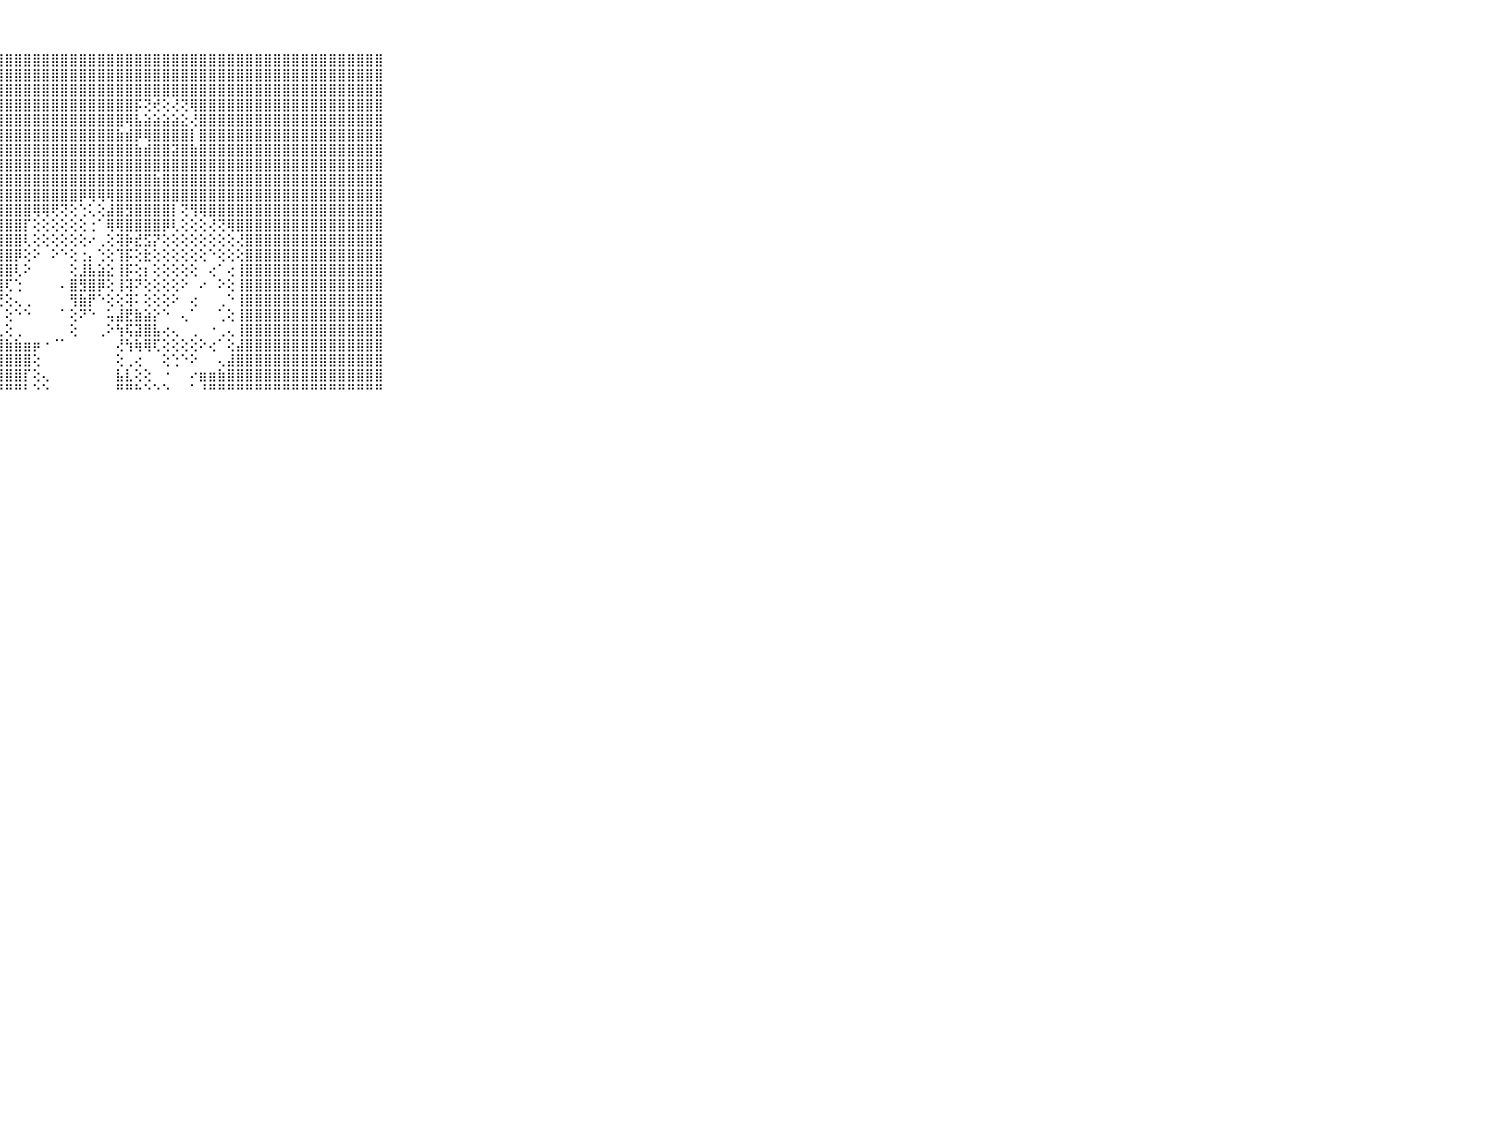

⠀⠀⠀⠀⠀⠀⠀⠀⠀⠀⠀⣿⣿⣿⣿⣿⣿⣿⣿⣿⣿⣿⣿⣿⣿⣿⣿⣿⣿⣿⣿⣿⣿⣿⣿⣿⣿⣿⣿⣿⣿⣿⣿⣿⣿⣿⣿⣿⣿⣿⣿⣿⣿⣿⣿⣿⣿⣿⣿⣿⣿⣿⣿⣿⣿⣿⣿⣿⣿⠀⠀⠀⠀⠀⠀⠀⠀⠀⠀⠀⠀
⠀⠀⠀⠀⠀⠀⠀⠀⠀⠀⠀⣿⣿⣿⣿⣿⣿⣿⣿⣿⣿⣿⣿⣿⣿⣿⣿⣿⣿⣿⣿⣿⣿⣿⣿⣿⣿⣿⣿⣿⣿⣿⣿⣿⣿⣿⣿⣿⣿⣿⣿⣿⣿⣿⣿⣿⣿⣿⣿⣿⣿⣿⣿⣿⣿⣿⣿⣿⣿⠀⠀⠀⠀⠀⠀⠀⠀⠀⠀⠀⠀
⠀⠀⠀⠀⠀⠀⠀⠀⠀⠀⠀⣿⣿⣿⣿⣿⣿⣿⣿⣿⣿⣿⣿⣿⣿⣿⣿⣿⣿⣿⣿⣿⣿⣿⣿⣿⣿⣿⣿⣿⣿⣿⣿⣿⣿⣿⣿⣿⣿⣿⣿⣿⣿⣿⣿⣿⣿⣿⣿⣿⣿⣿⣿⣿⣿⣿⣿⣿⣿⠀⠀⠀⠀⠀⠀⠀⠀⠀⠀⠀⠀
⠀⠀⠀⠀⠀⠀⠀⠀⠀⠀⠀⣿⣿⣿⣿⣿⣿⣿⣿⣿⣿⣿⣿⣿⣿⣿⣿⣿⣿⣿⣿⣿⣿⣿⣿⣿⣿⣿⣿⣿⣿⣿⡯⢝⢞⢕⢜⢝⢿⣿⣿⣿⣿⣿⣿⣿⣿⣿⣿⣿⣿⣿⣿⣿⣿⣿⣿⣿⣿⠀⠀⠀⠀⠀⠀⠀⠀⠀⠀⠀⠀
⠀⠀⠀⠀⠀⠀⠀⠀⠀⠀⠀⣿⣿⣿⣿⣿⣿⣿⣿⣿⣿⣿⣿⣿⣿⣿⣿⣿⣿⣿⣿⣿⣿⣿⣿⣿⣿⣿⣿⣿⣿⢿⣧⣵⣵⣵⣵⣕⢜⣿⣿⣿⣿⣿⣿⣿⣿⣿⣿⣿⣿⣿⣿⣿⣿⣿⣿⣿⣿⠀⠀⠀⠀⠀⠀⠀⠀⠀⠀⠀⠀
⠀⠀⠀⠀⠀⠀⠀⠀⠀⠀⠀⣿⣿⣿⣿⣿⣿⣿⣿⣿⣿⣿⣿⣿⣿⣿⣿⣿⣿⣿⣿⣿⣿⣿⣿⣿⣿⣿⣿⣿⣷⣾⡿⢿⣿⣿⣿⣿⡇⣿⣿⣿⣿⣿⣿⣿⣿⣿⣿⣿⣿⣿⣿⣿⣿⣿⣿⣿⣿⠀⠀⠀⠀⠀⠀⠀⠀⠀⠀⠀⠀
⠀⠀⠀⠀⠀⠀⠀⠀⠀⠀⠀⣿⣿⣿⣿⣿⣿⣿⣿⣿⣿⣿⣿⣿⣿⣿⣿⣿⣿⣿⣿⣿⣿⣿⣿⣿⣿⣿⣿⣿⣿⣿⣷⣾⣿⣿⣽⣿⣷⣿⣿⣿⣿⣿⣿⣿⣿⣿⣿⣿⣿⣿⣿⣿⣿⣿⣿⣿⣿⠀⠀⠀⠀⠀⠀⠀⠀⠀⠀⠀⠀
⠀⠀⠀⠀⠀⠀⠀⠀⠀⠀⠀⣿⣿⣿⣿⣿⣿⣿⣿⣿⣿⣿⣿⣿⣿⣿⣿⣿⣿⣿⣿⣿⣿⣿⣿⣿⣿⣿⣿⣿⣿⣿⣿⣿⣿⣿⣿⣿⣿⣿⣿⣿⣿⣿⣿⣿⣿⣿⣿⣿⣿⣿⣿⣿⣿⣿⣿⣿⣿⠀⠀⠀⠀⠀⠀⠀⠀⠀⠀⠀⠀
⠀⠀⠀⠀⠀⠀⠀⠀⠀⠀⠀⣿⣿⣿⣿⣿⣿⣿⣿⣿⣿⣿⣿⣿⣿⣿⣿⣿⣿⣿⣿⣿⣿⣿⣿⣿⣿⣿⣿⣿⣿⣿⣿⣿⣷⣿⣿⣿⣿⣿⣿⣿⣿⣿⣿⣿⣿⣿⣿⣿⣿⣿⣿⣿⣿⣿⣿⣿⣿⠀⠀⠀⠀⠀⠀⠀⠀⠀⠀⠀⠀
⠀⠀⠀⠀⠀⠀⠀⠀⠀⠀⠀⣿⣿⣿⣿⣿⣿⣿⣿⣿⣿⣿⣿⣿⣿⣿⣿⣿⣿⣿⣿⣿⣿⣿⣿⣿⡿⢿⢿⢿⣿⣿⣿⣿⣿⣿⣿⣿⣿⣿⣿⣿⣿⣿⣿⣿⣿⣿⣿⣿⣿⣿⣿⣿⣿⣿⣿⣿⣿⠀⠀⠀⠀⠀⠀⠀⠀⠀⠀⠀⠀
⠀⠀⠀⠀⠀⠀⠀⠀⠀⠀⠀⣿⣿⣿⣿⣿⣿⣿⣿⣿⣿⣿⣿⣿⣿⣿⣿⣿⣿⣿⣿⢿⢿⢟⢝⢕⢑⢅⢕⣼⣿⣻⣿⣿⣿⣿⡇⢝⢻⢿⣿⣿⣿⣿⣿⣿⣿⣿⣿⣿⣿⣿⣿⣿⣿⣿⣿⣿⣿⠀⠀⠀⠀⠀⠀⠀⠀⠀⠀⠀⠀
⠀⠀⠀⠀⠀⠀⠀⠀⠀⠀⠀⣿⣿⣿⣿⣿⣿⣿⣿⣿⣿⣿⣿⣿⣿⣿⣿⣿⣿⣿⡏⢕⢕⢕⢕⢕⢕⢐⠁⢿⢿⣿⣿⣿⣿⡿⢇⢕⢕⢕⢜⢝⢿⣿⣿⣿⣿⣿⣿⣿⣿⣿⣿⣿⣿⣿⣿⣿⣿⠀⠀⠀⠀⠀⠀⠀⠀⠀⠀⠀⠀
⠀⠀⠀⠀⠀⠀⠀⠀⠀⠀⠀⣿⣿⣿⣿⣿⣿⣿⣿⣿⣿⣿⣿⣿⣿⣿⣿⣿⣿⣿⢇⢕⢕⢕⢕⢕⢕⠔⢀⢕⢽⡷⣞⣫⡝⢕⢕⢕⢕⢕⢕⢕⢕⢜⣿⣿⣿⣿⣿⣿⣿⣿⣿⣿⣿⣿⣿⣿⣿⠀⠀⠀⠀⠀⠀⠀⠀⠀⠀⠀⠀
⠀⠀⠀⠀⠀⠀⠀⠀⠀⠀⠀⣿⣿⣿⣿⣿⣿⣿⣿⣿⣿⣿⣿⣿⣿⣿⣿⣿⣿⡿⢕⠕⠀⠕⠑⢕⢐⡄⢑⢕⢹⡯⢕⣗⢕⢕⢕⢕⢕⢕⠑⢕⢕⢕⣿⣿⣿⣿⣿⣿⣿⣿⣿⣿⣿⣿⣿⣿⣿⠀⠀⠀⠀⠀⠀⠀⠀⠀⠀⠀⠀
⠀⠀⠀⠀⠀⠀⠀⠀⠀⠀⠀⣿⣿⣿⣿⣿⣿⣿⣿⣿⣿⣿⣿⣿⣿⣿⣿⣿⣿⢇⠕⠀⠀⠀⠀⢕⣸⣧⣵⣕⢸⡯⢕⡆⢕⢕⢕⢕⢕⠀⢔⠁⢔⢸⣿⣿⣿⣿⣿⣿⣿⣿⣿⣿⣿⣿⣿⣿⣿⠀⠀⠀⠀⠀⠀⠀⠀⠀⠀⠀⠀
⠀⠀⠀⠀⠀⠀⠀⠀⠀⠀⠀⣿⣿⣿⣿⣿⣿⣿⣿⣿⣿⣿⣿⣿⣿⣿⣿⣿⢏⢑⠀⠀⠀⠀⠄⣿⣻⣿⡿⢕⢸⢽⠝⢕⢕⢕⢕⠕⠀⠔⠀⠕⢕⢸⣿⣿⣿⣿⣿⣿⣿⣿⣿⣿⣿⣿⣿⣿⣿⠀⠀⠀⠀⠀⠀⠀⠀⠀⠀⠀⠀
⠀⠀⠀⠀⠀⠀⠀⠀⠀⠀⠀⣿⣿⣿⣿⣿⣿⣿⣿⣿⣿⣿⣿⣿⣿⣿⣿⢟⢕⢄⢀⠀⠀⠀⠀⢻⣷⡟⠑⢕⢕⢽⠅⢕⢕⢕⠕⠀⢔⠀⠀⢀⠑⢸⣿⣿⣿⣿⣿⣿⣿⣿⣿⣿⣿⣿⣿⣿⣿⠀⠀⠀⠀⠀⠀⠀⠀⠀⠀⠀⠀
⠀⠀⠀⠀⠀⠀⠀⠀⠀⠀⠀⣿⣿⣿⣿⣿⣿⣿⣿⣿⣿⣿⣿⣿⣿⣿⣿⡇⢕⠑⠑⠀⠀⠀⠁⢕⠝⠑⠀⢥⣼⣟⣷⣵⡕⠑⠀⢄⠁⠀⠀⢁⢕⢸⣿⣿⣿⣿⣿⣿⣿⣿⣿⣿⣿⣿⣿⣿⣿⠀⠀⠀⠀⠀⠀⠀⠀⠀⠀⠀⠀
⠀⠀⠀⠀⠀⠀⠀⠀⠀⠀⠀⣿⣿⣿⣿⣿⣿⣿⣿⣿⣿⣿⣿⣿⣿⣿⣿⣇⢕⢀⠀⠀⠀⠀⠀⢕⠀⠀⢀⠕⢳⢯⣽⣿⣧⢔⢄⠀⢀⠀⠐⢀⢄⢸⣿⣿⣿⣿⣿⣿⣿⣿⣿⣿⣿⣿⣿⣿⣿⠀⠀⠀⠀⠀⠀⠀⠀⠀⠀⠀⠀
⠀⠀⠀⠀⠀⠀⠀⠀⠀⠀⠀⣿⣿⣿⣿⣿⣿⣿⣿⣿⣿⣿⣿⣿⣿⣿⣿⣿⣷⣷⣶⡶⠐⠈⠁⠀⠀⠀⠀⠀⢜⢳⢷⢿⢏⢕⢕⢕⢕⠕⢔⠁⢕⣼⣿⣿⣿⣿⣿⣿⣿⣿⣿⣿⣿⣿⣿⣿⣿⠀⠀⠀⠀⠀⠀⠀⠀⠀⠀⠀⠀
⠀⠀⠀⠀⠀⠀⠀⠀⠀⠀⠀⣿⣿⣿⣿⣿⣿⣿⣿⣿⣿⣿⣿⣿⣿⣿⣿⣿⣿⣿⣿⢕⠀⠀⠀⠀⠀⠀⠀⠀⢕⢀⢔⠀⠀⢕⢑⠑⠕⠀⠀⢄⣼⣿⣿⣿⣿⣿⣿⣿⣿⣿⣿⣿⣿⣿⣿⣿⣿⠀⠀⠀⠀⠀⠀⠀⠀⠀⠀⠀⠀
⠀⠀⠀⠀⠀⠀⠀⠀⠀⠀⠀⣿⣿⣿⣿⣿⣿⣿⣿⣿⣿⣿⣿⣿⣿⣿⣿⣿⣿⣿⡏⢕⢄⠀⠀⠀⠀⠀⠀⠀⣧⣇⢕⢕⠀⠐⠀⠀⠔⣶⣶⣷⣿⣿⣿⣿⣿⣿⣿⣿⣿⣿⣿⣿⣿⣿⣿⣿⣿⠀⠀⠀⠀⠀⠀⠀⠀⠀⠀⠀⠀
⠀⠀⠀⠀⠀⠀⠀⠀⠀⠀⠀⠛⠛⠛⠛⠛⠛⠛⠛⠛⠛⠛⠛⠛⠛⠛⠛⠛⠛⠛⠃⠑⠑⠀⠀⠀⠀⠀⠀⠀⠛⠛⠓⠑⠑⠑⠀⠀⠁⠘⠛⠛⠛⠛⠛⠛⠛⠛⠛⠛⠛⠛⠛⠛⠛⠛⠛⠛⠛⠀⠀⠀⠀⠀⠀⠀⠀⠀⠀⠀⠀